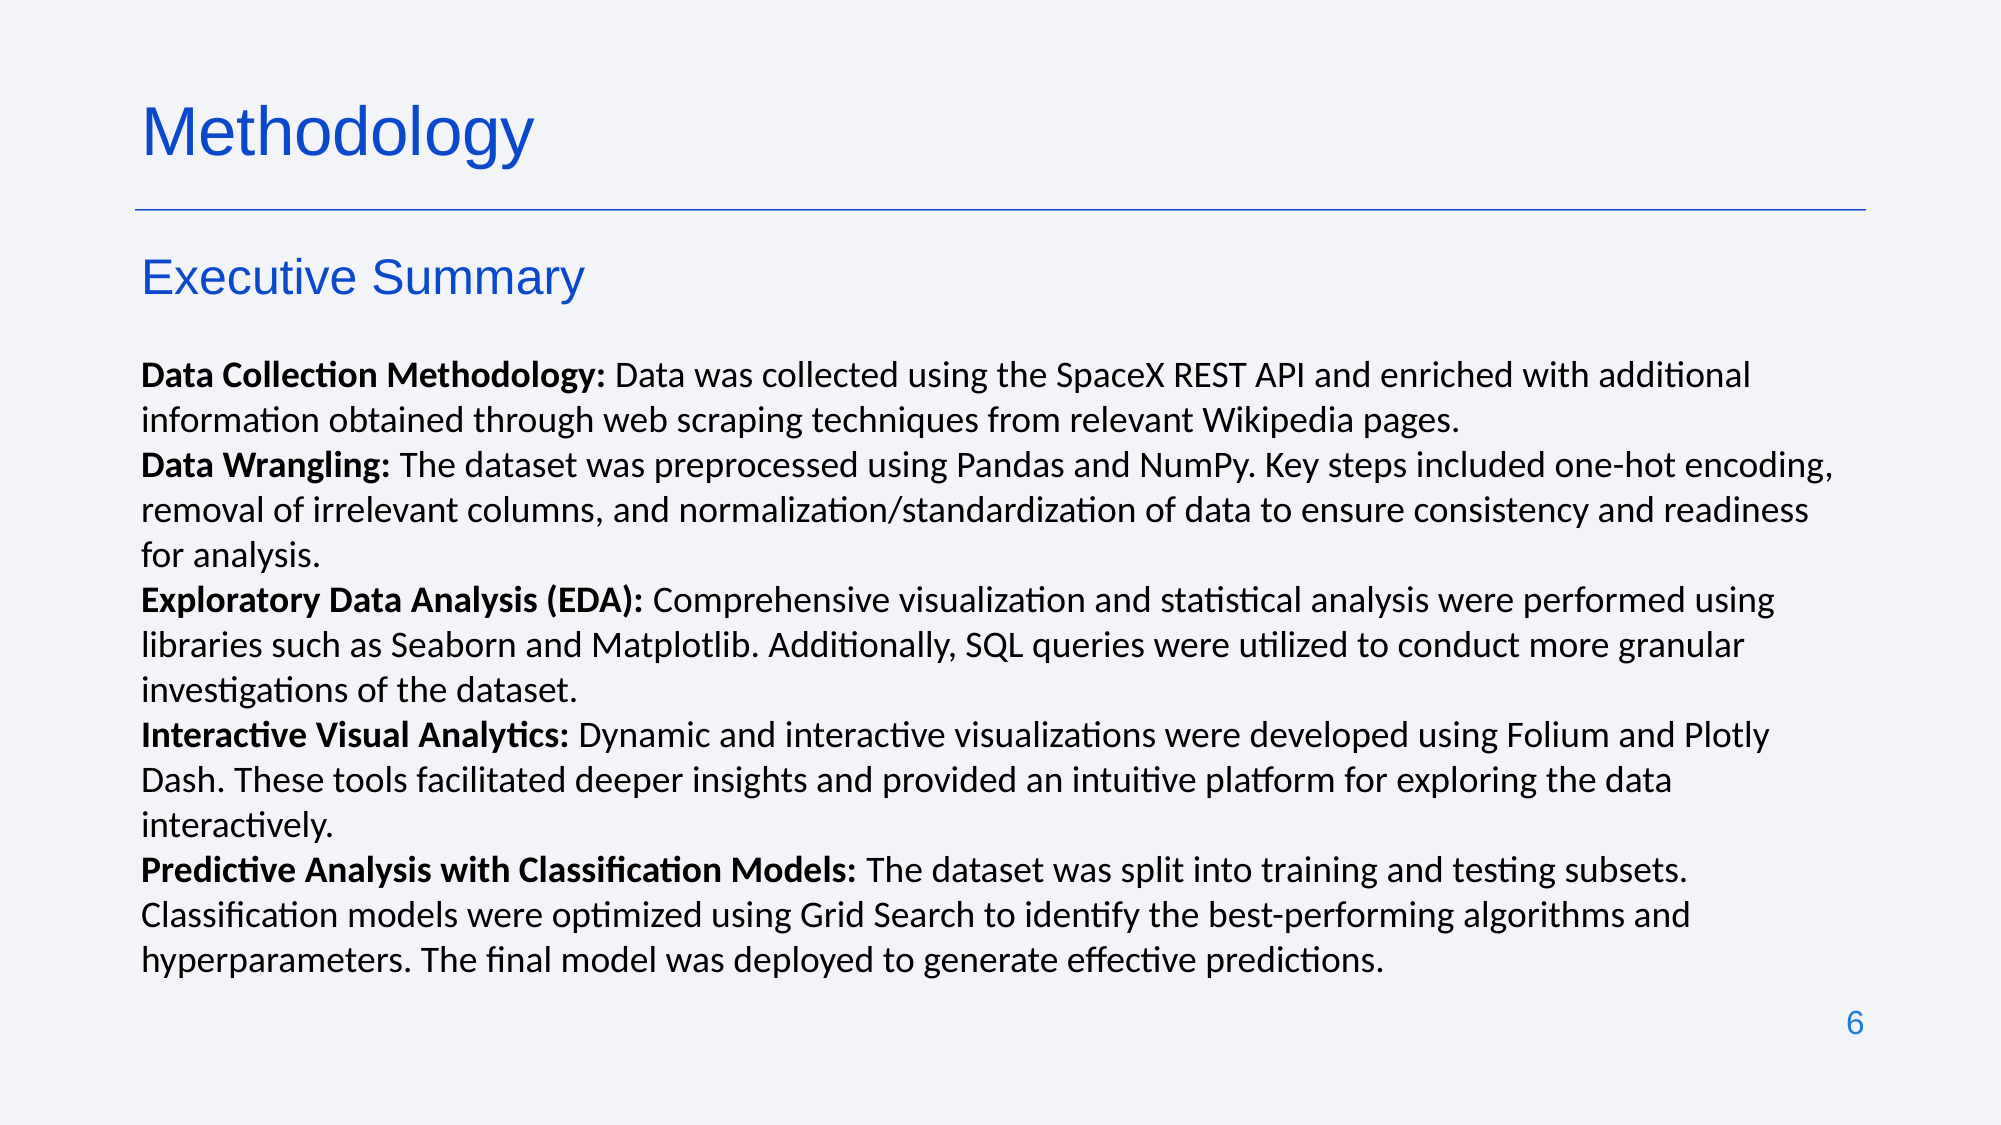

Methodology
Executive Summary
Data Collection Methodology: Data was collected using the SpaceX REST API and enriched with additional information obtained through web scraping techniques from relevant Wikipedia pages.
Data Wrangling: The dataset was preprocessed using Pandas and NumPy. Key steps included one-hot encoding, removal of irrelevant columns, and normalization/standardization of data to ensure consistency and readiness for analysis.
Exploratory Data Analysis (EDA): Comprehensive visualization and statistical analysis were performed using libraries such as Seaborn and Matplotlib. Additionally, SQL queries were utilized to conduct more granular investigations of the dataset.
Interactive Visual Analytics: Dynamic and interactive visualizations were developed using Folium and Plotly Dash. These tools facilitated deeper insights and provided an intuitive platform for exploring the data interactively.
Predictive Analysis with Classification Models: The dataset was split into training and testing subsets. Classification models were optimized using Grid Search to identify the best-performing algorithms and hyperparameters. The final model was deployed to generate effective predictions.
6